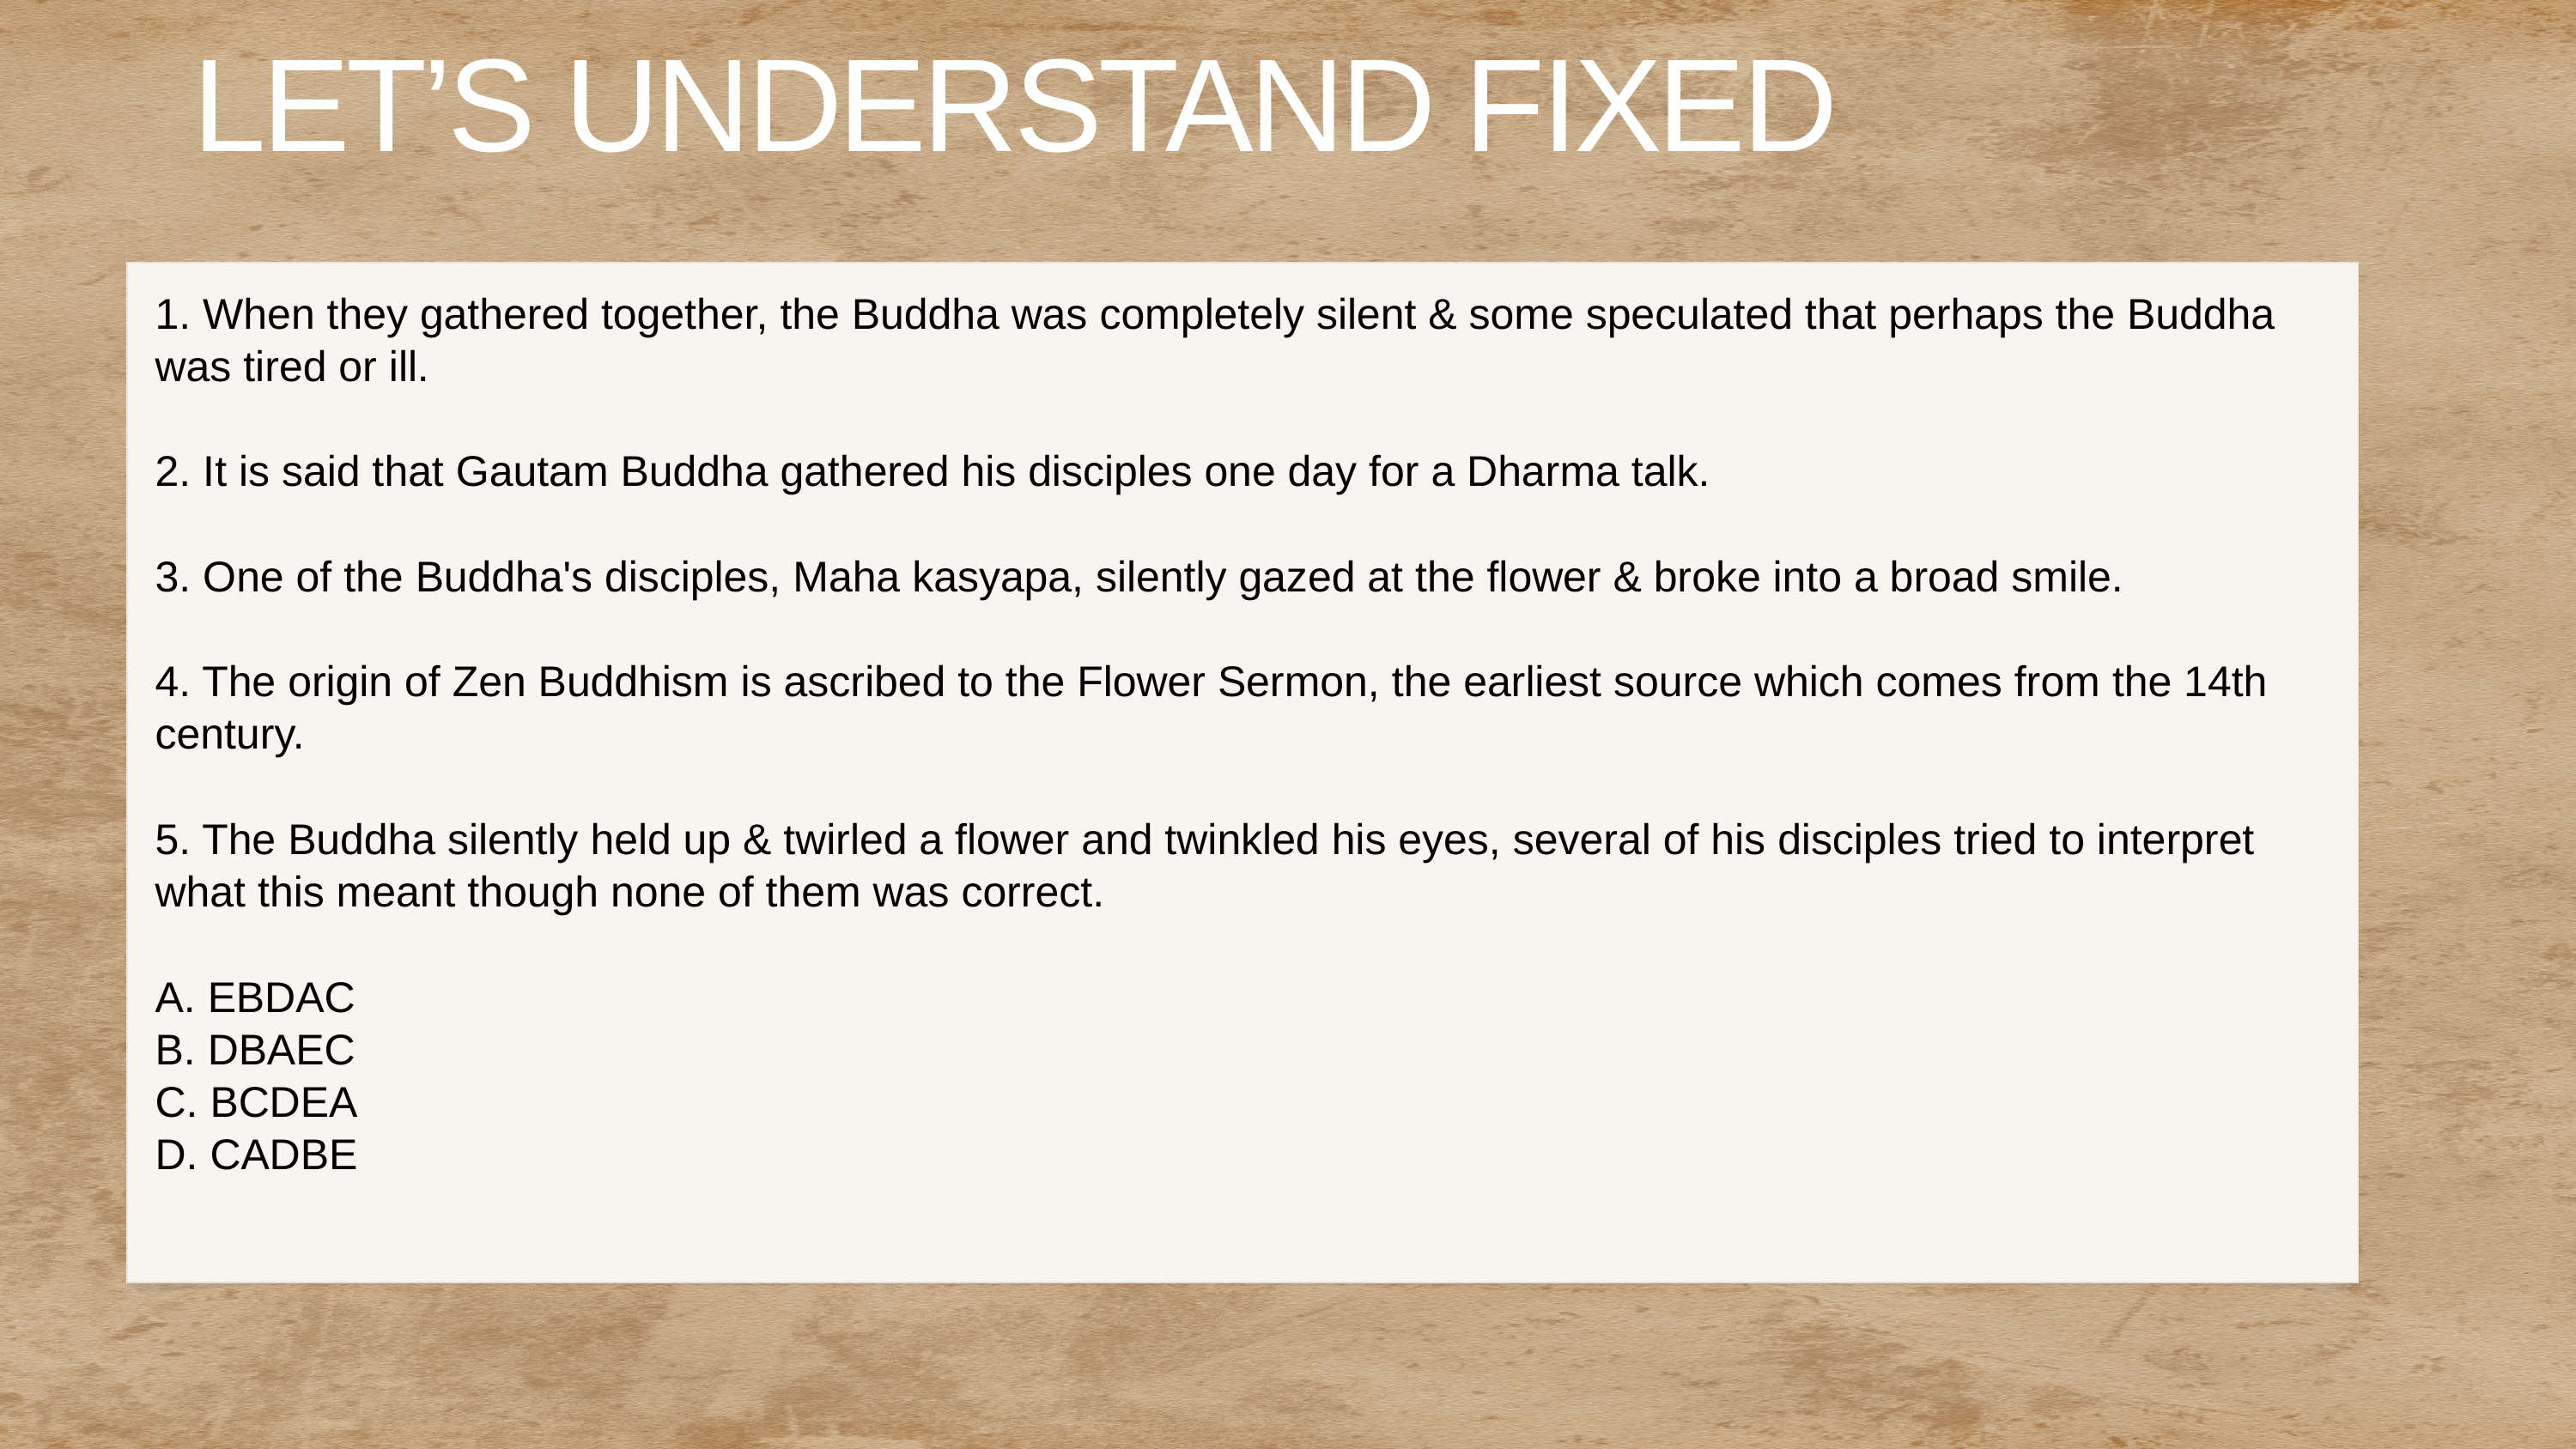

LET’S UNDERSTAND FIXED

1. When they gathered together, the Buddha was completely silent & some speculated that perhaps the Buddha was tired or ill.

2. It is said that Gautam Buddha gathered his disciples one day for a Dharma talk.

3. One of the Buddha's disciples, Maha kasyapa, silently gazed at the flower & broke into a broad smile.

4. The origin of Zen Buddhism is ascribed to the Flower Sermon, the earliest source which comes from the 14th century.

5. The Buddha silently held up & twirled a flower and twinkled his eyes, several of his disciples tried to interpret what this meant though none of them was correct.

A. EBDAC
B. DBAEC
C. BCDEA
D. CADBE